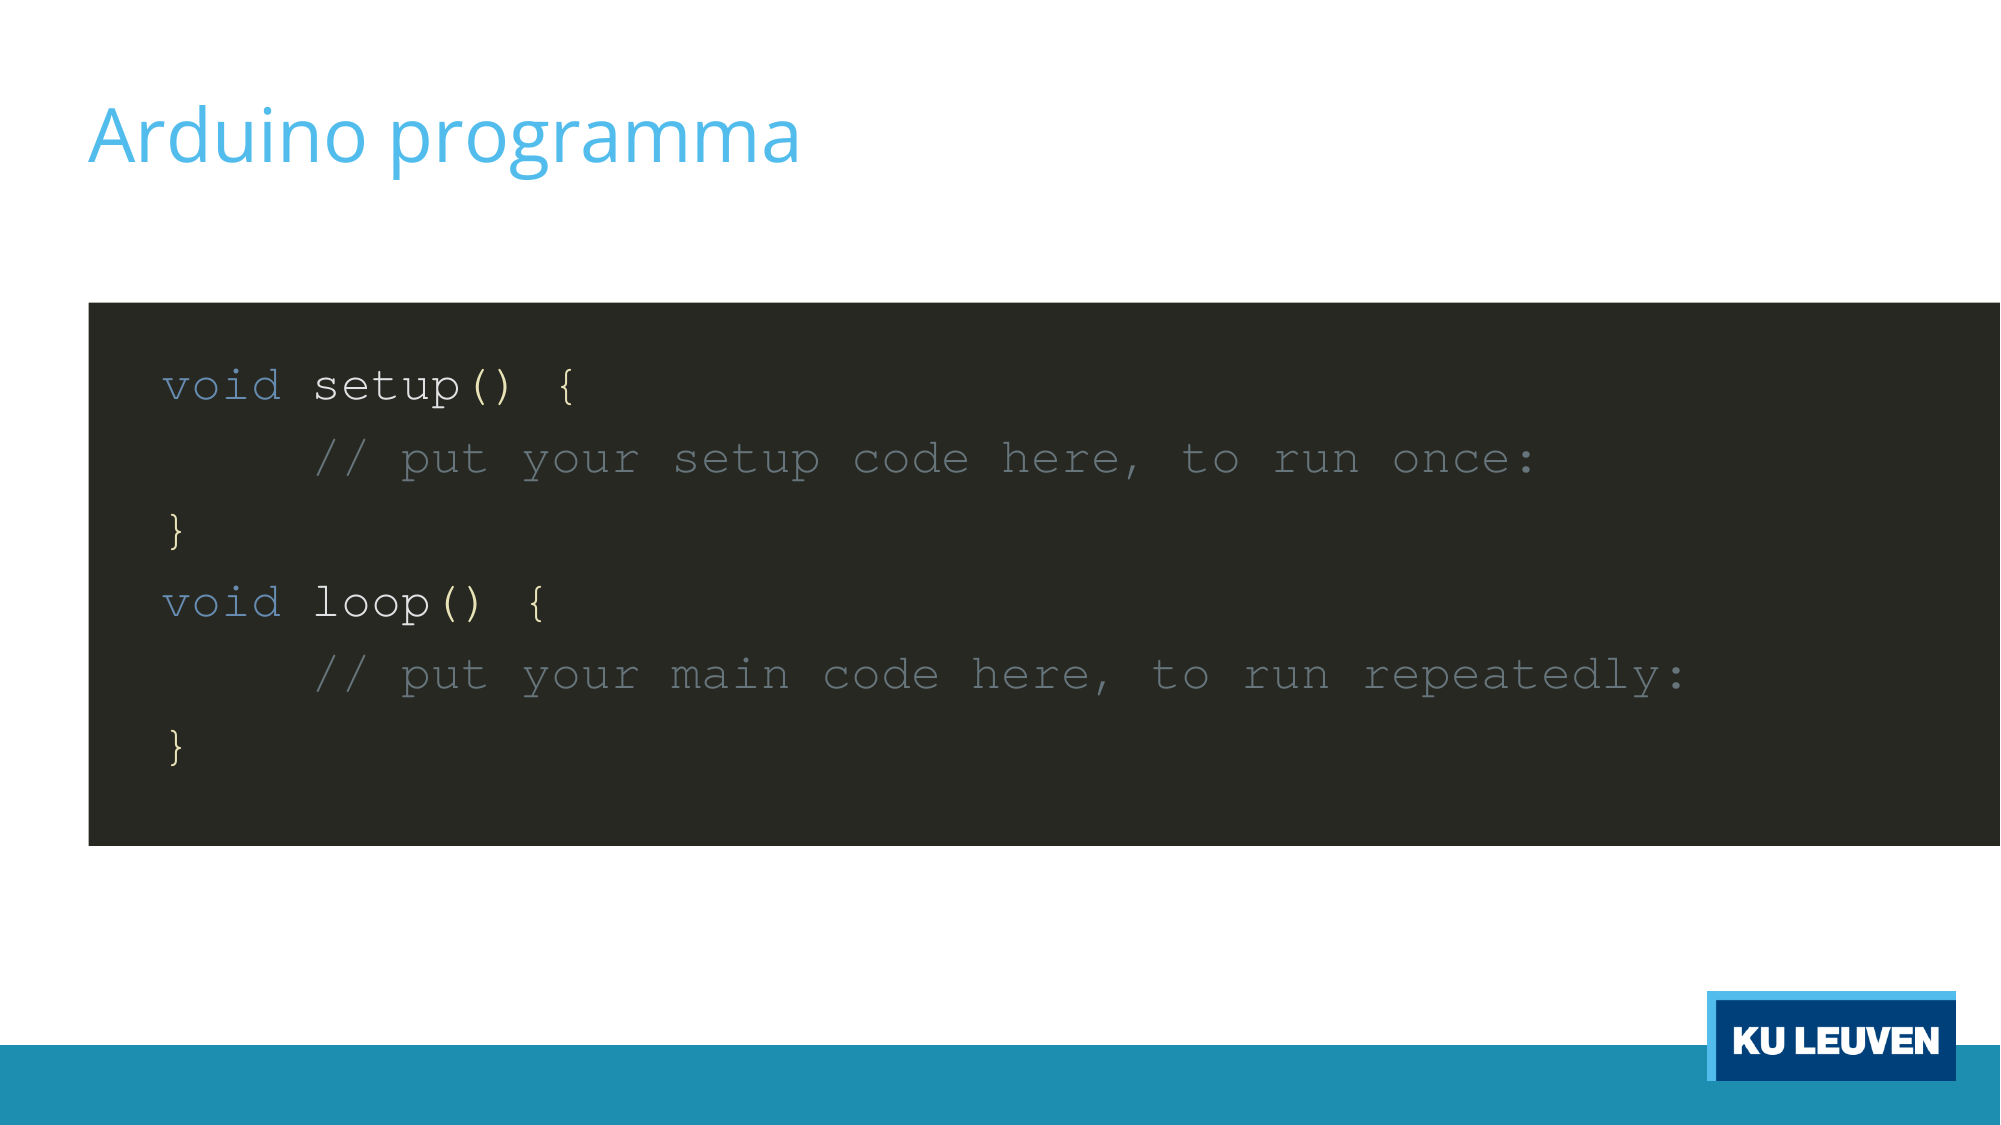

# Arduino programma

void setup() {
	// put your setup code here, to run once:
}
void loop() {
	// put your main code here, to run repeatedly:
}